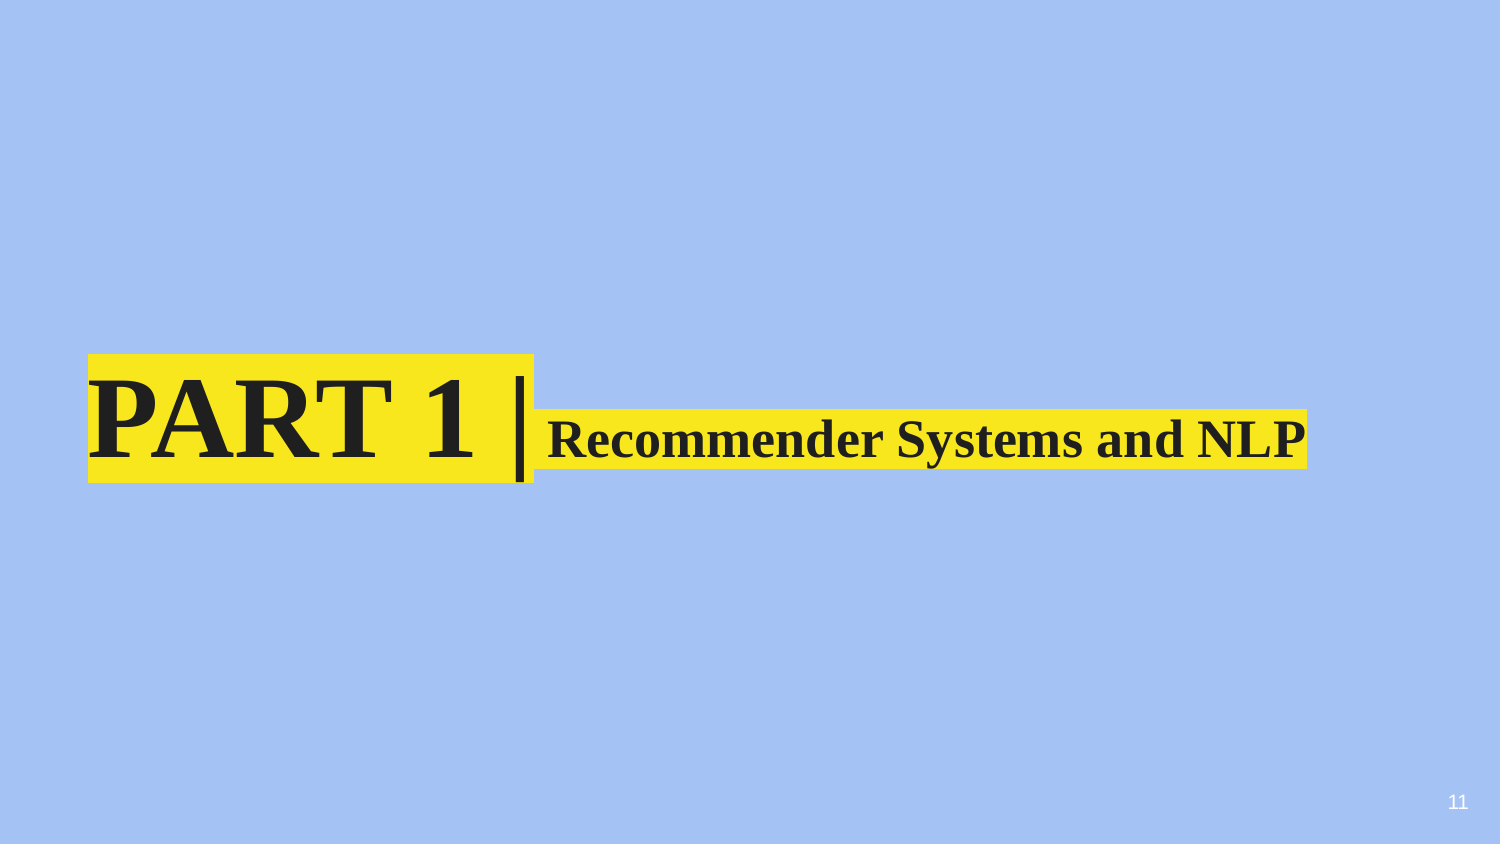

# PART 1 | Recommender Systems and NLP
11